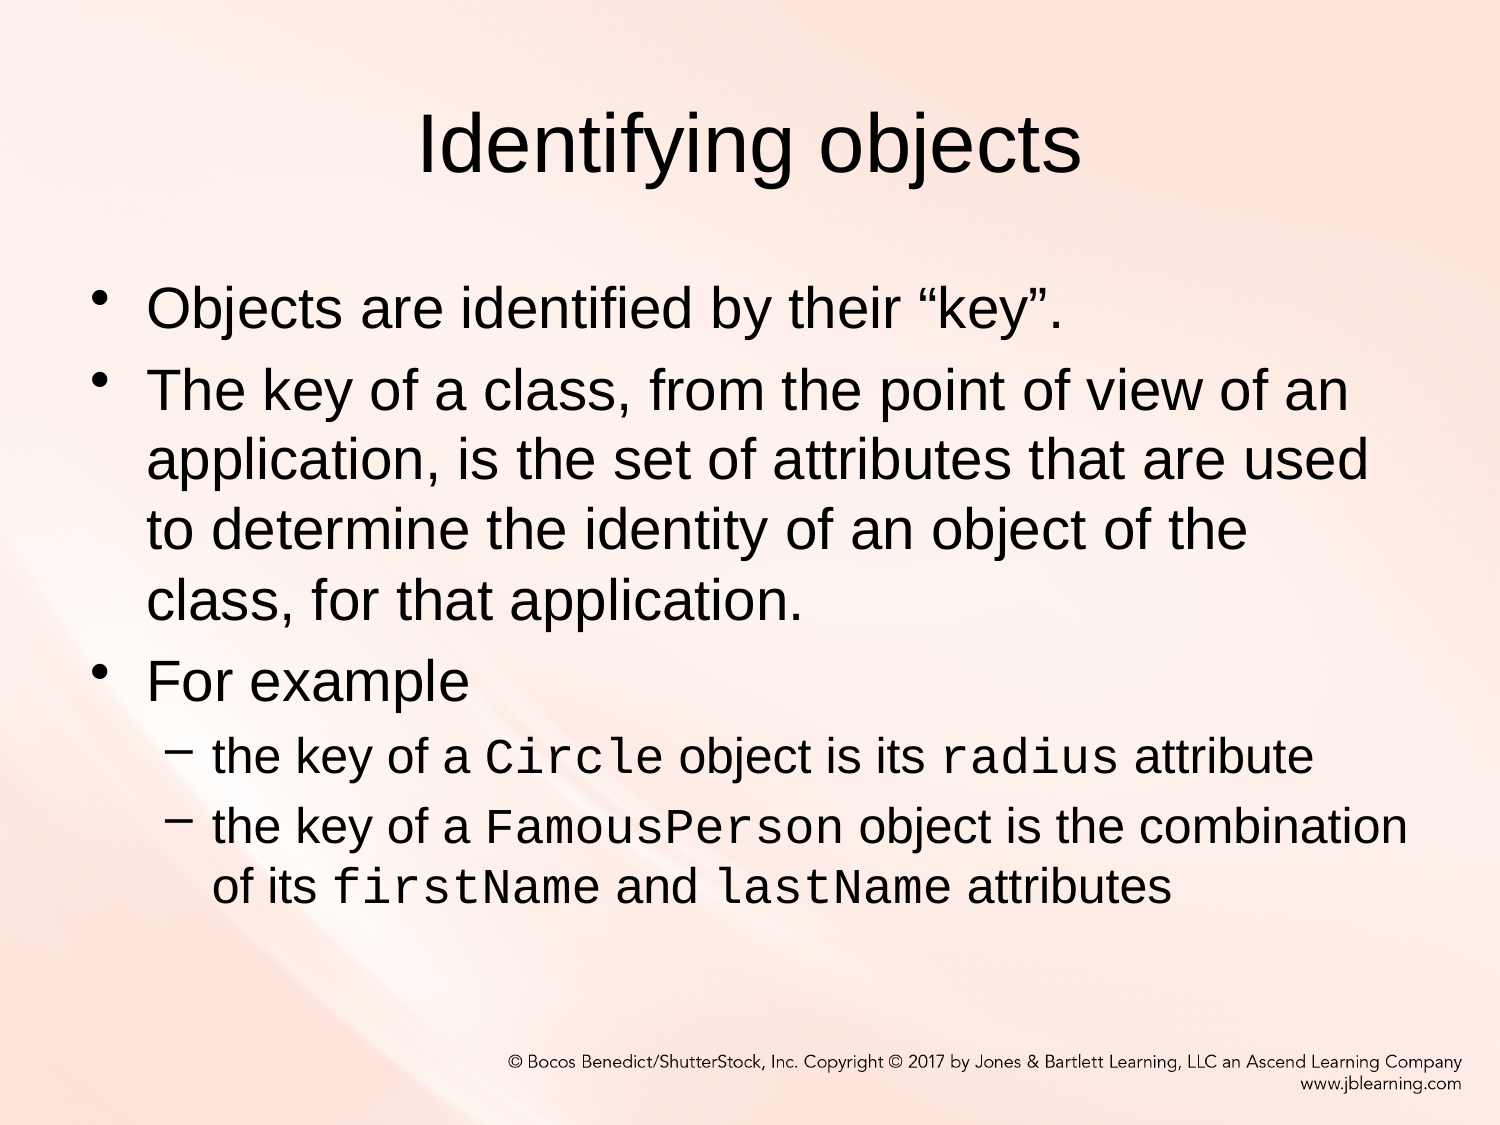

# Identifying objects
Objects are identified by their “key”.
The key of a class, from the point of view of an application, is the set of attributes that are used to determine the identity of an object of the class, for that application.
For example
the key of a Circle object is its radius attribute
the key of a FamousPerson object is the combination of its firstName and lastName attributes